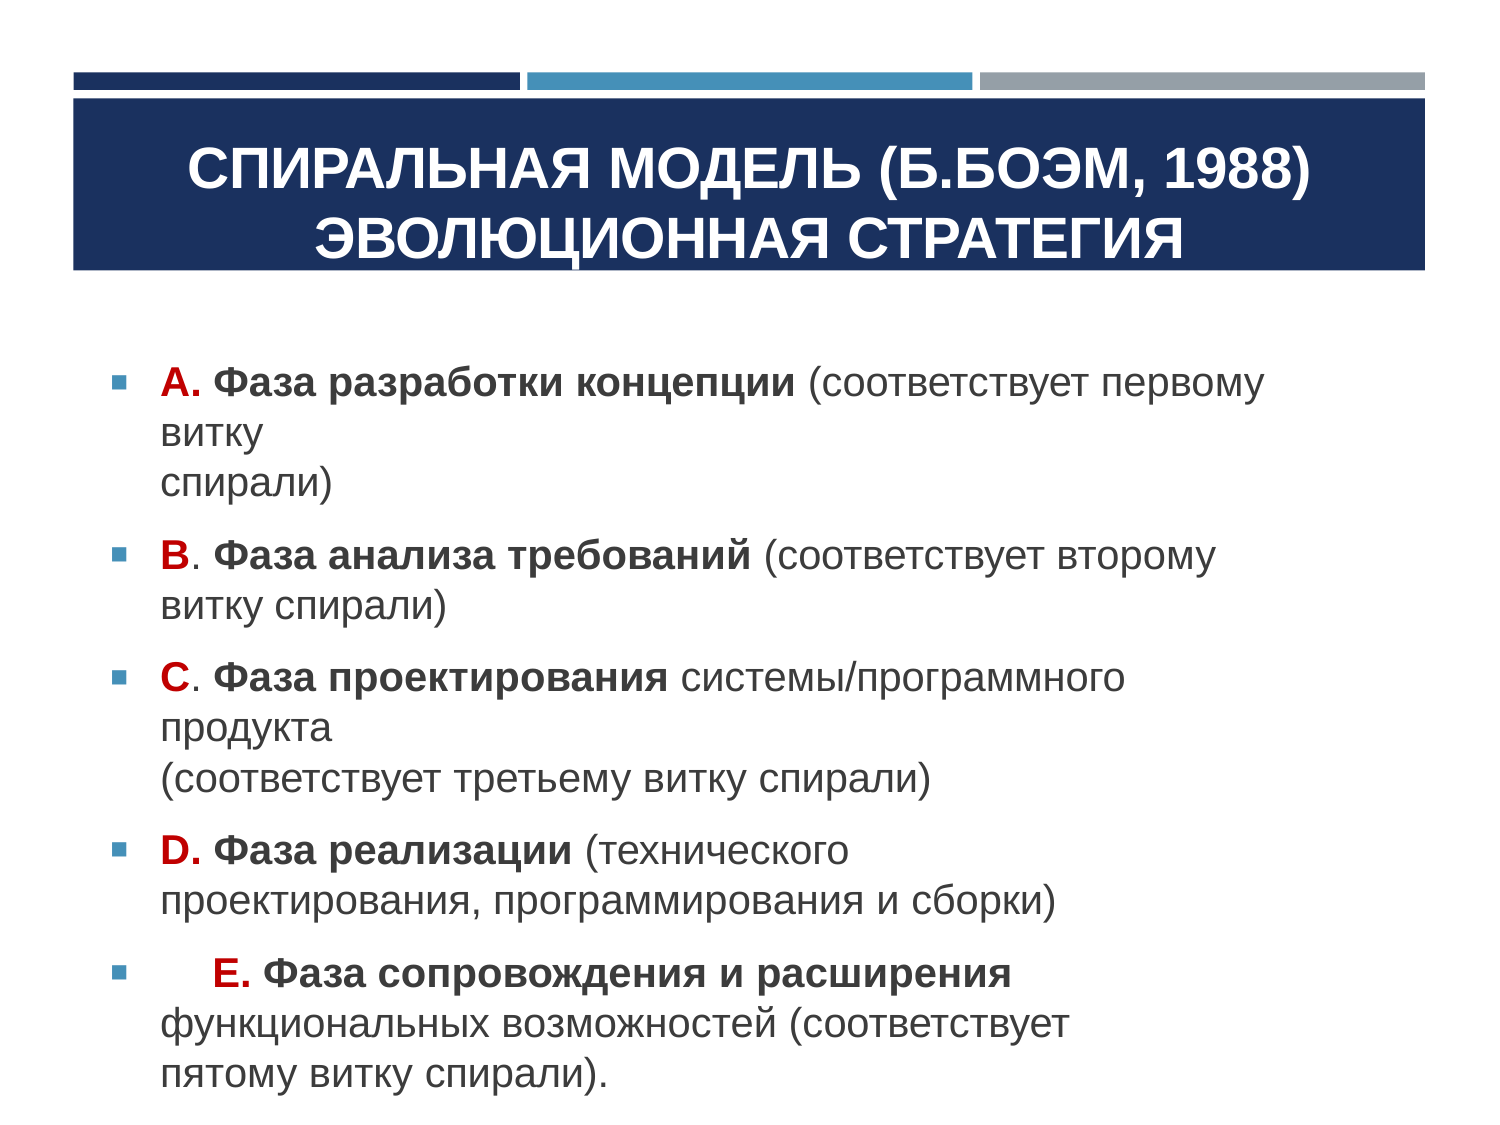

СПИРАЛЬНАЯ МОДЕЛЬ (Б.БОЭМ, 1988)
ЭВОЛЮЦИОННАЯ СТРАТЕГИЯ
А. Фаза разработки концепции (соответствует первому витку
спирали)
В. Фаза анализа требований (соответствует второму витку спирали)
С. Фаза проектирования системы/программного продукта
(соответствует третьему витку спирали)
D. Фаза реализации (технического проектирования, программирования и сборки)
	Е. Фаза сопровождения и расширения функциональных возможностей (соответствует пятому витку спирали).